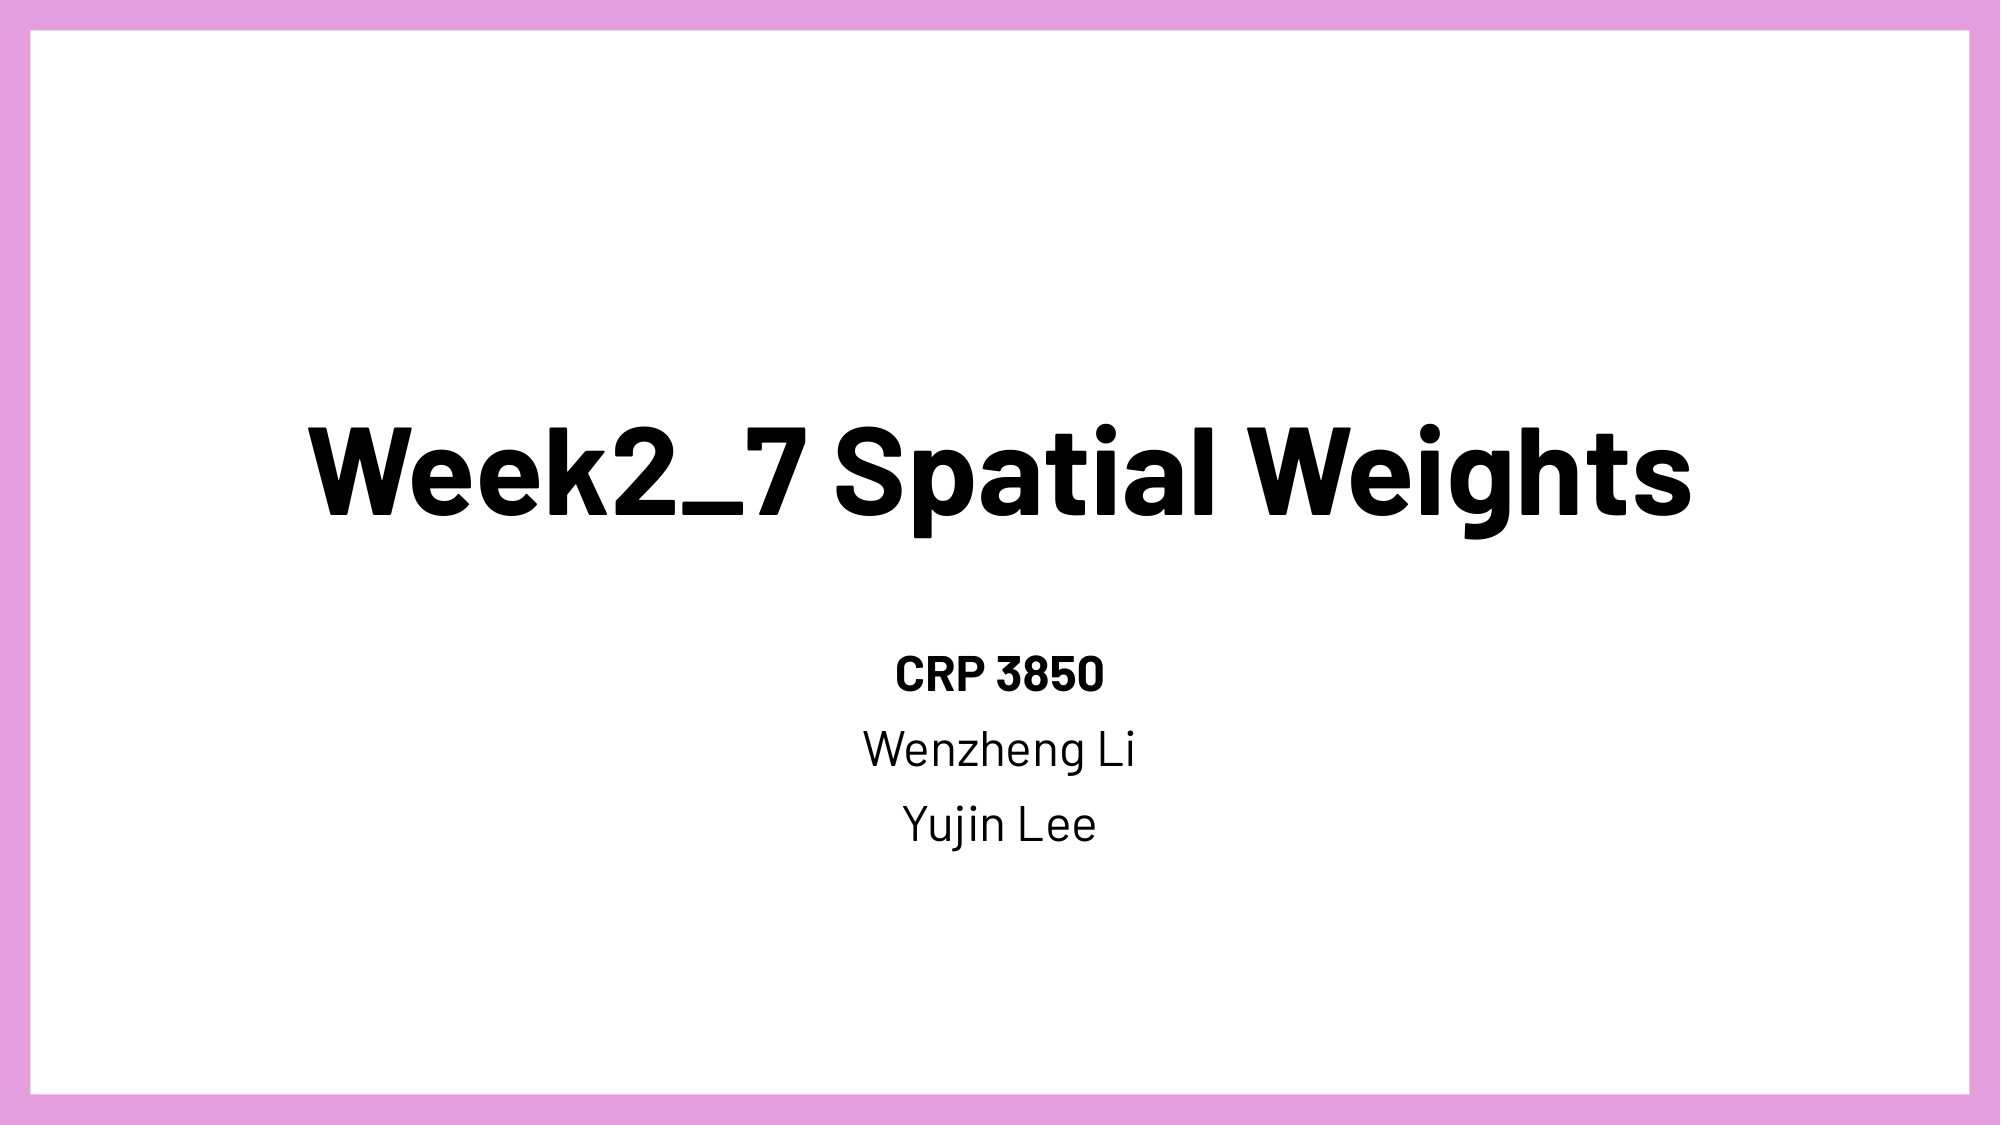

# Week2_7 Spatial Weights
CRP 3850
Wenzheng Li
Yujin Lee